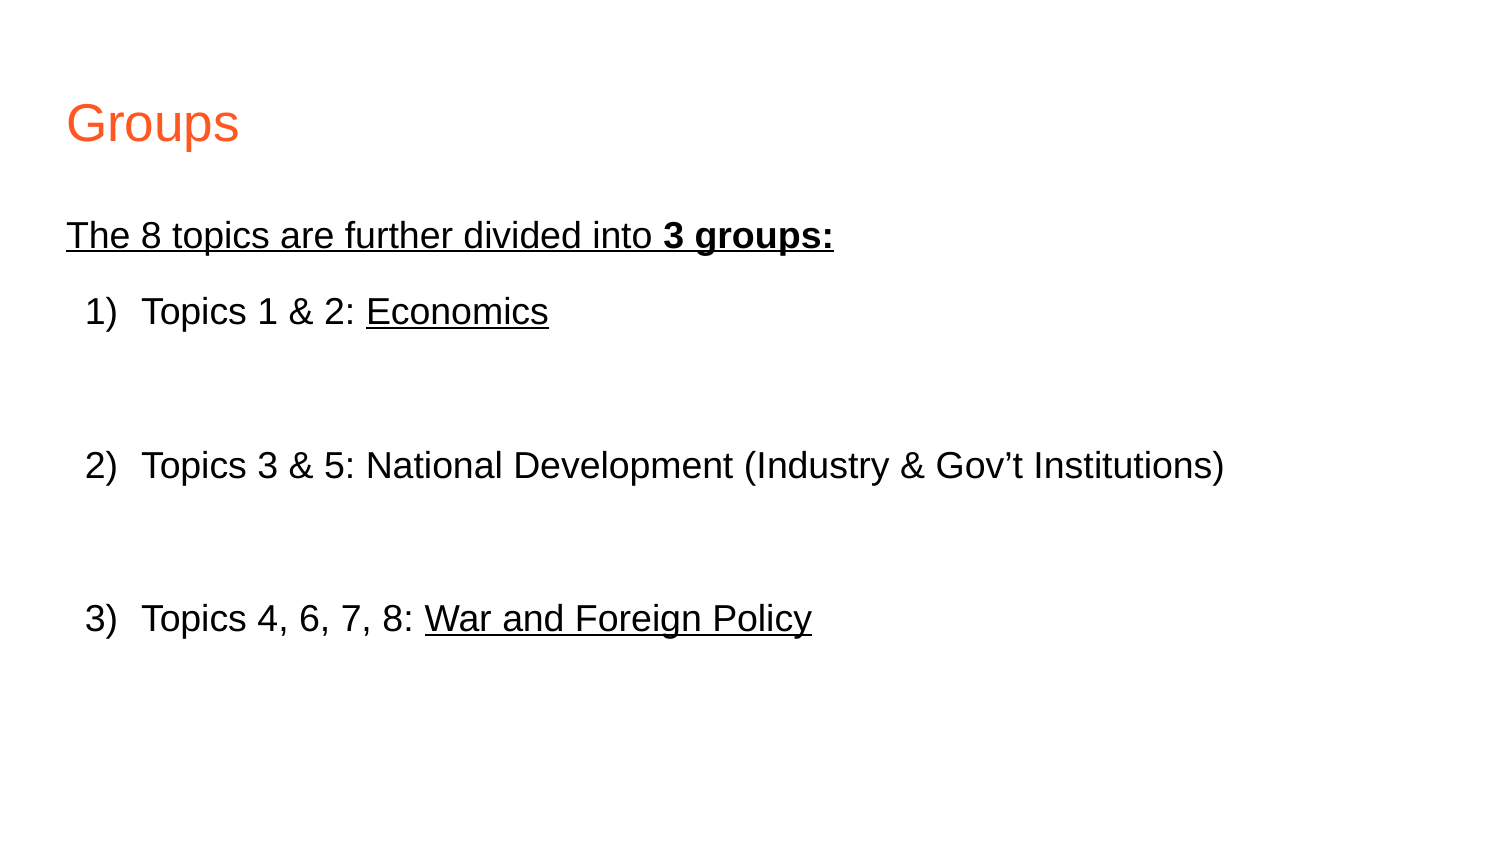

# Groups
The 8 topics are further divided into 3 groups:
Topics 1 & 2: Economics

Topics 3 & 5: National Development (Industry & Gov’t Institutions)

Topics 4, 6, 7, 8: War and Foreign Policy